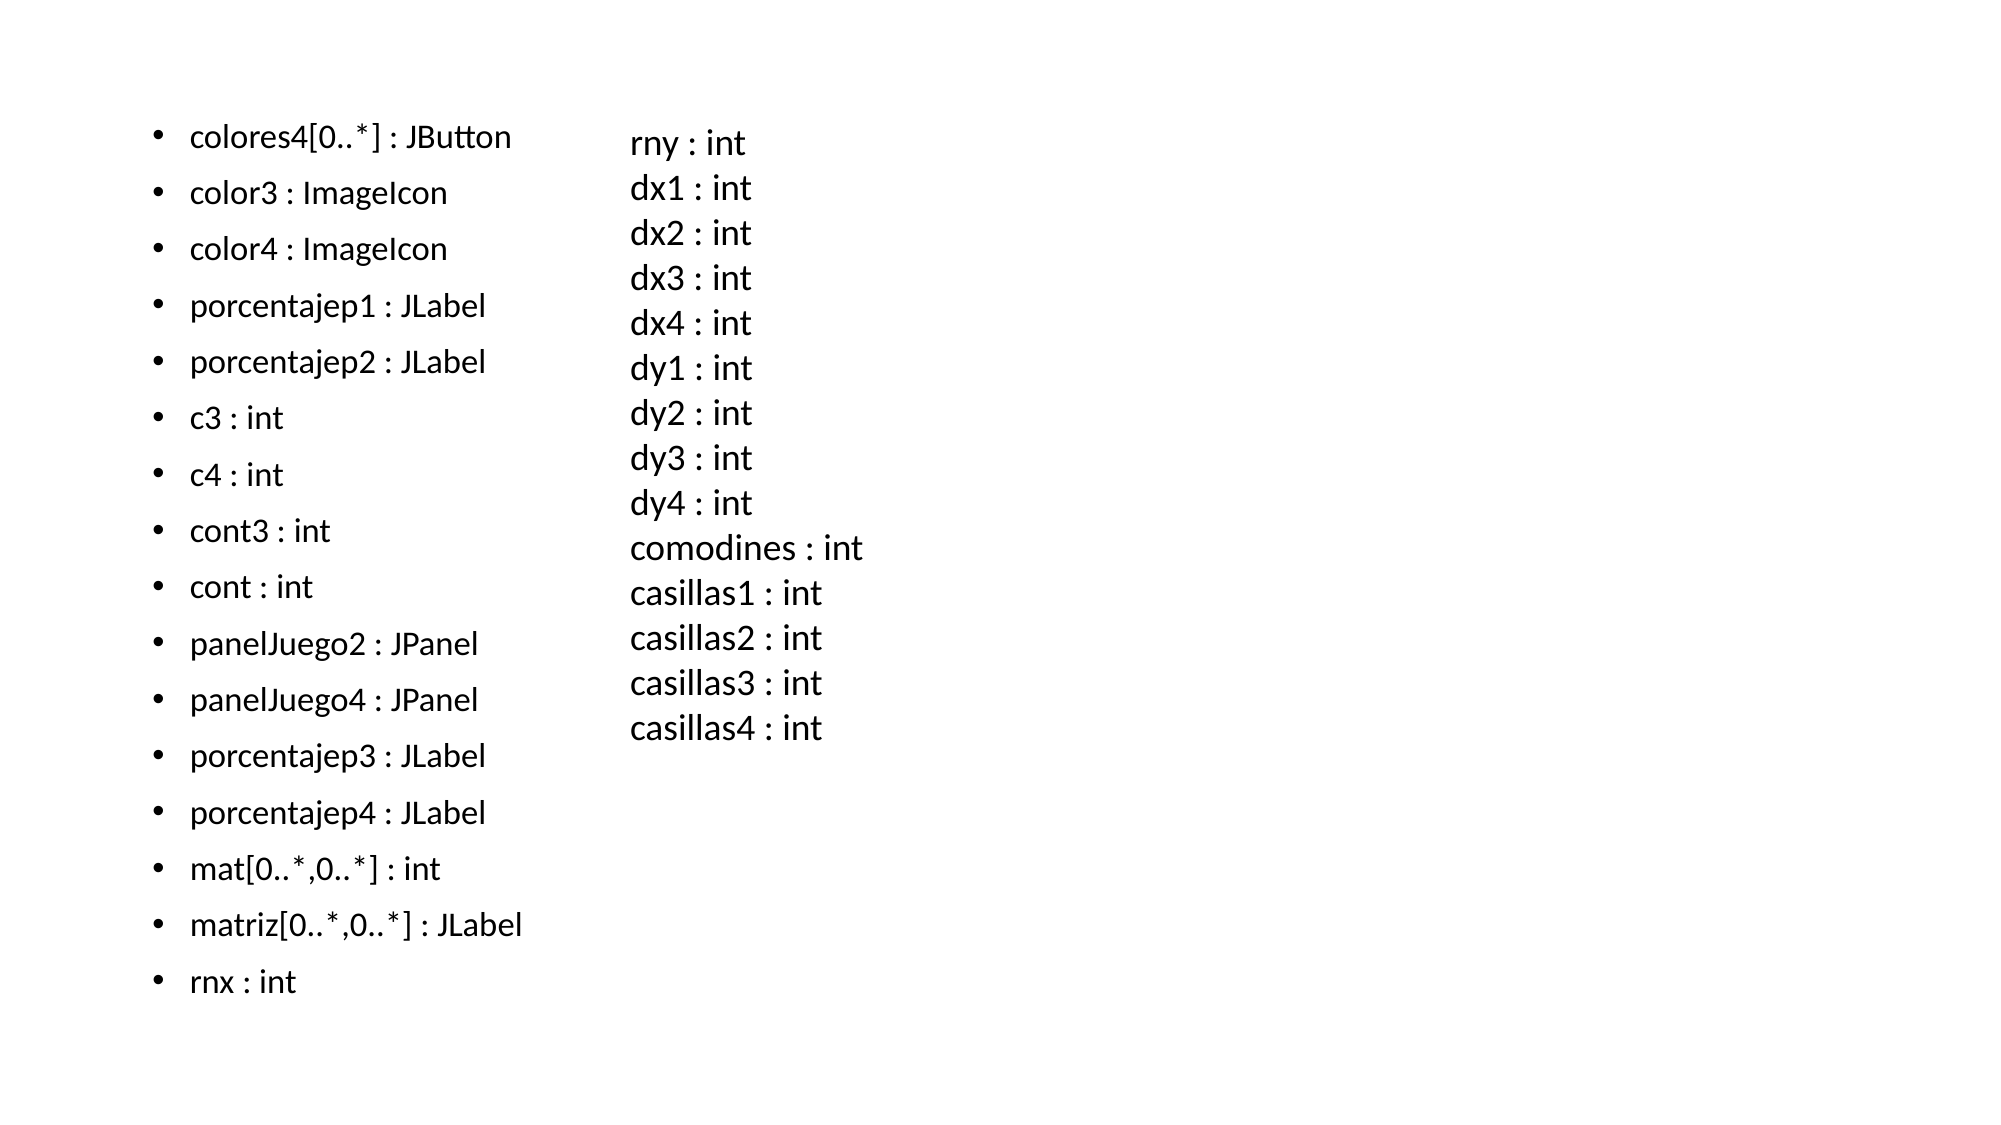

colores4[0..*] : JButton
color3 : ImageIcon
color4 : ImageIcon
porcentajep1 : JLabel
porcentajep2 : JLabel
c3 : int
c4 : int
cont3 : int
cont : int
panelJuego2 : JPanel
panelJuego4 : JPanel
porcentajep3 : JLabel
porcentajep4 : JLabel
mat[0..*,0..*] : int
matriz[0..*,0..*] : JLabel
rnx : int

rny : int
dx1 : int
dx2 : int
dx3 : int
dx4 : int
dy1 : int
dy2 : int
dy3 : int
dy4 : int
comodines : int
casillas1 : int
casillas2 : int
casillas3 : int
casillas4 : int